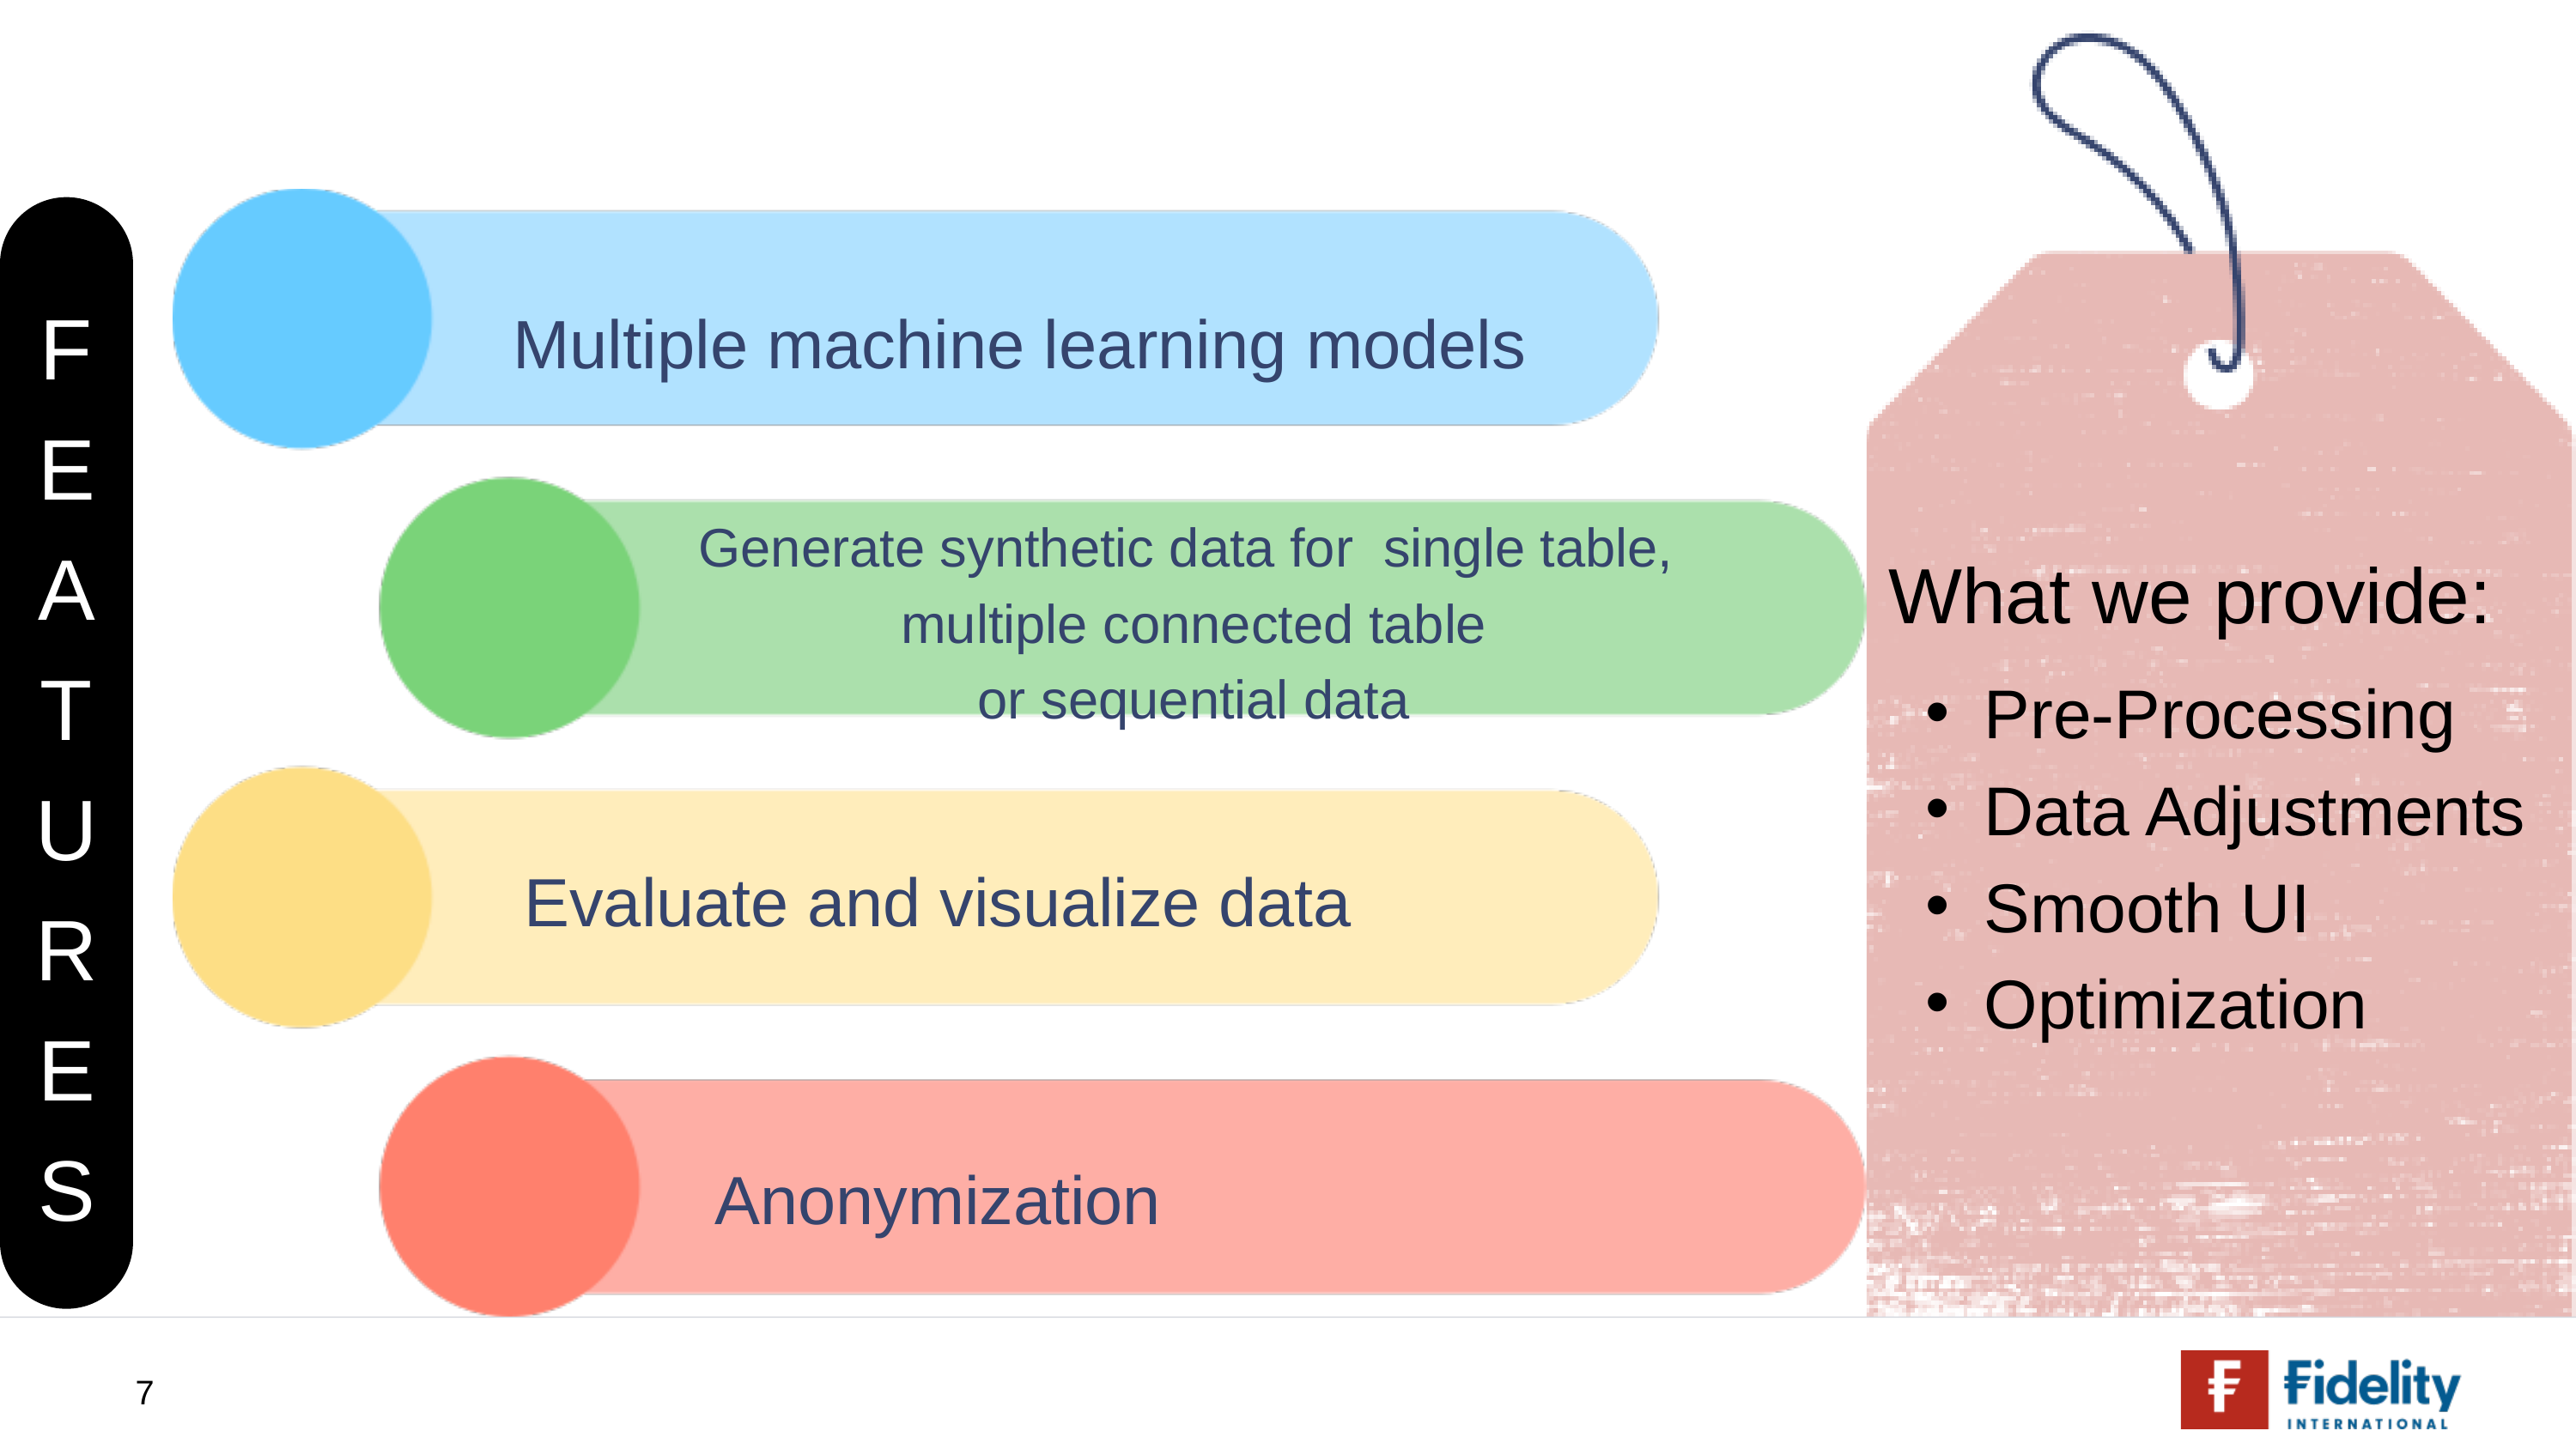

F
E
A
T
U
R
E
S
Multiple machine learning models
Generate synthetic data for  single table,
 multiple connected table
 or sequential data
 What we provide:

Pre-Processing
Data Adjustments
Smooth UI
Optimization
Evaluate and visualize data
Anonymization

7